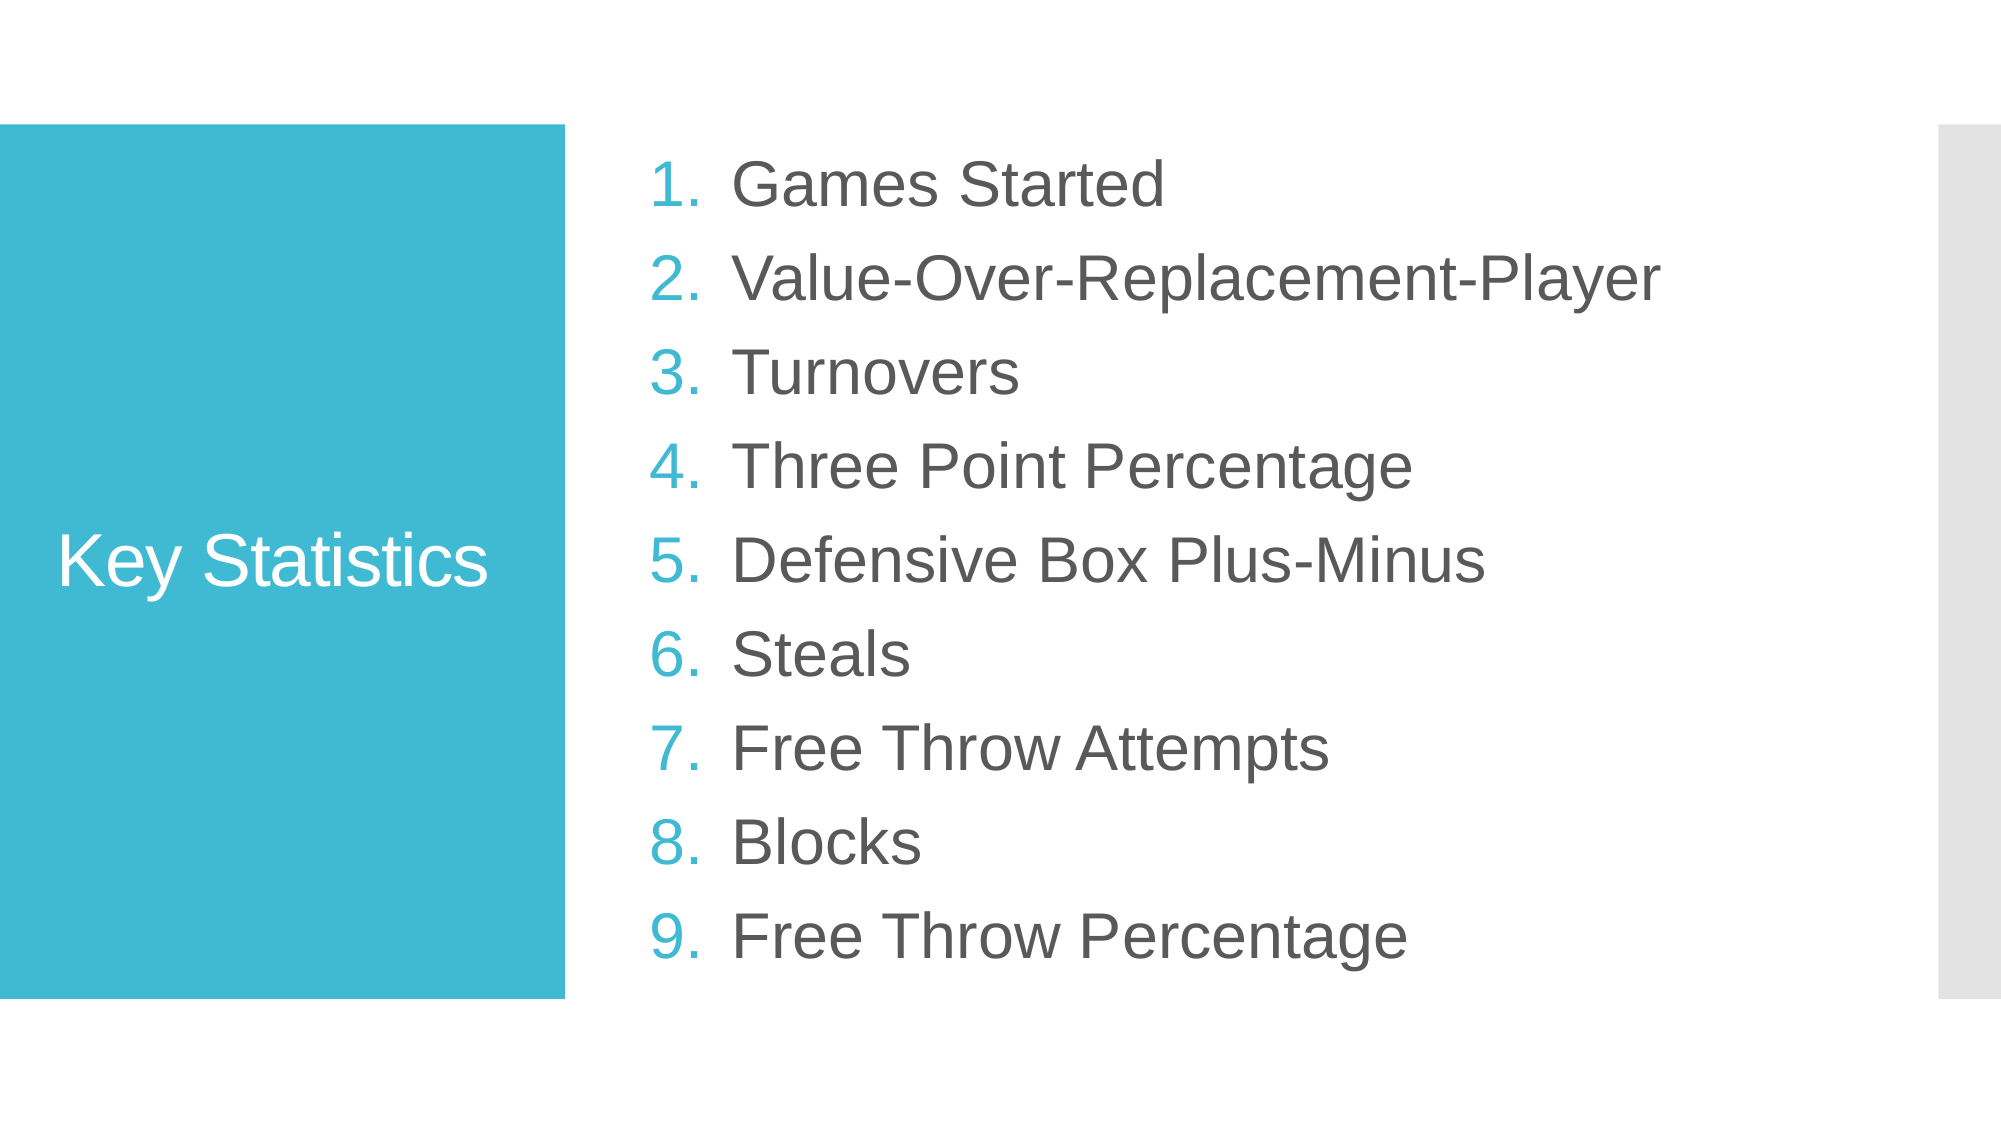

Games Started
Value-Over-Replacement-Player
Turnovers
Three Point Percentage
Defensive Box Plus-Minus
Steals
Free Throw Attempts
Blocks
Free Throw Percentage
# Key Statistics